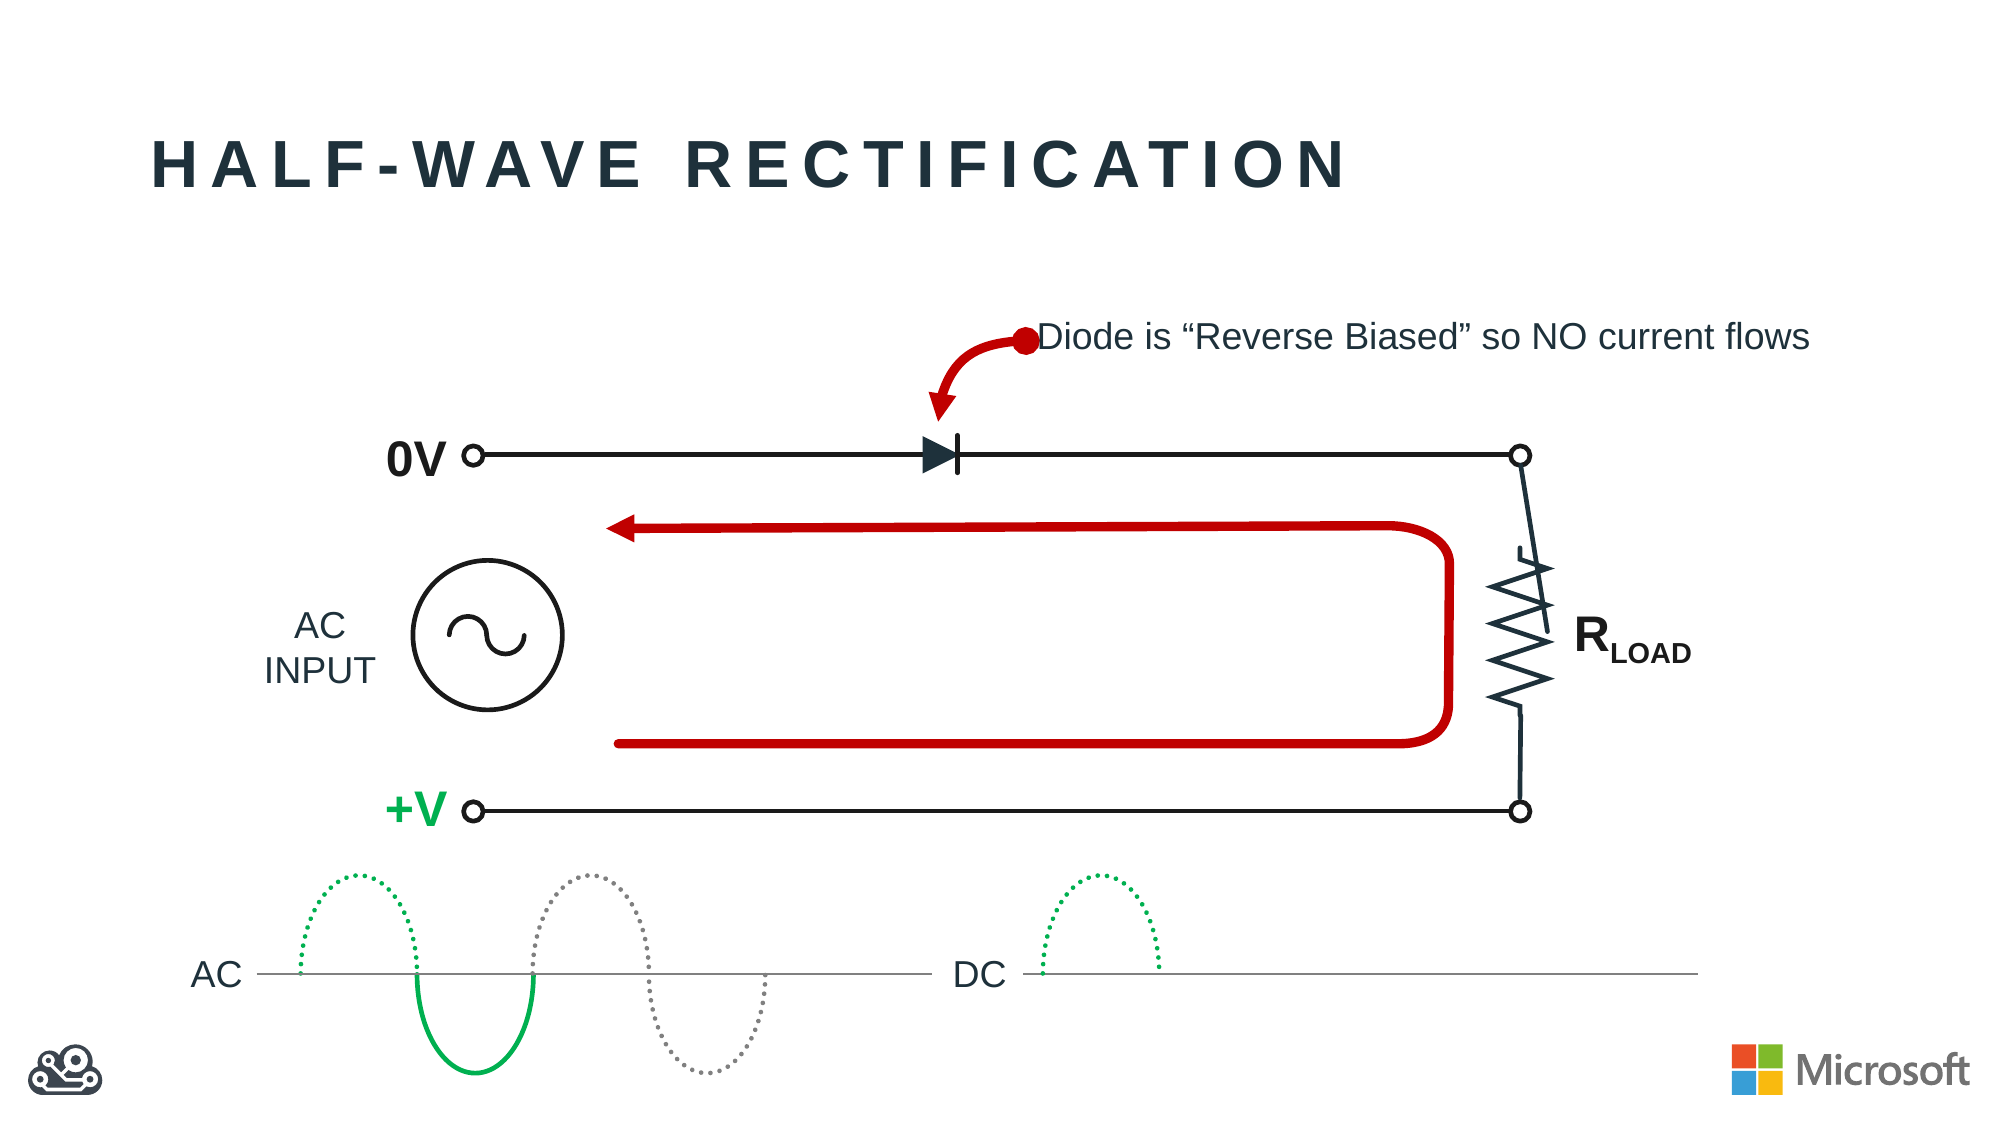

# HALF-WAVE RECTIFICATION
Diode is “Reverse Biased” so NO current flows

0V

RLOAD
AC
INPUT

+V

AC
DC